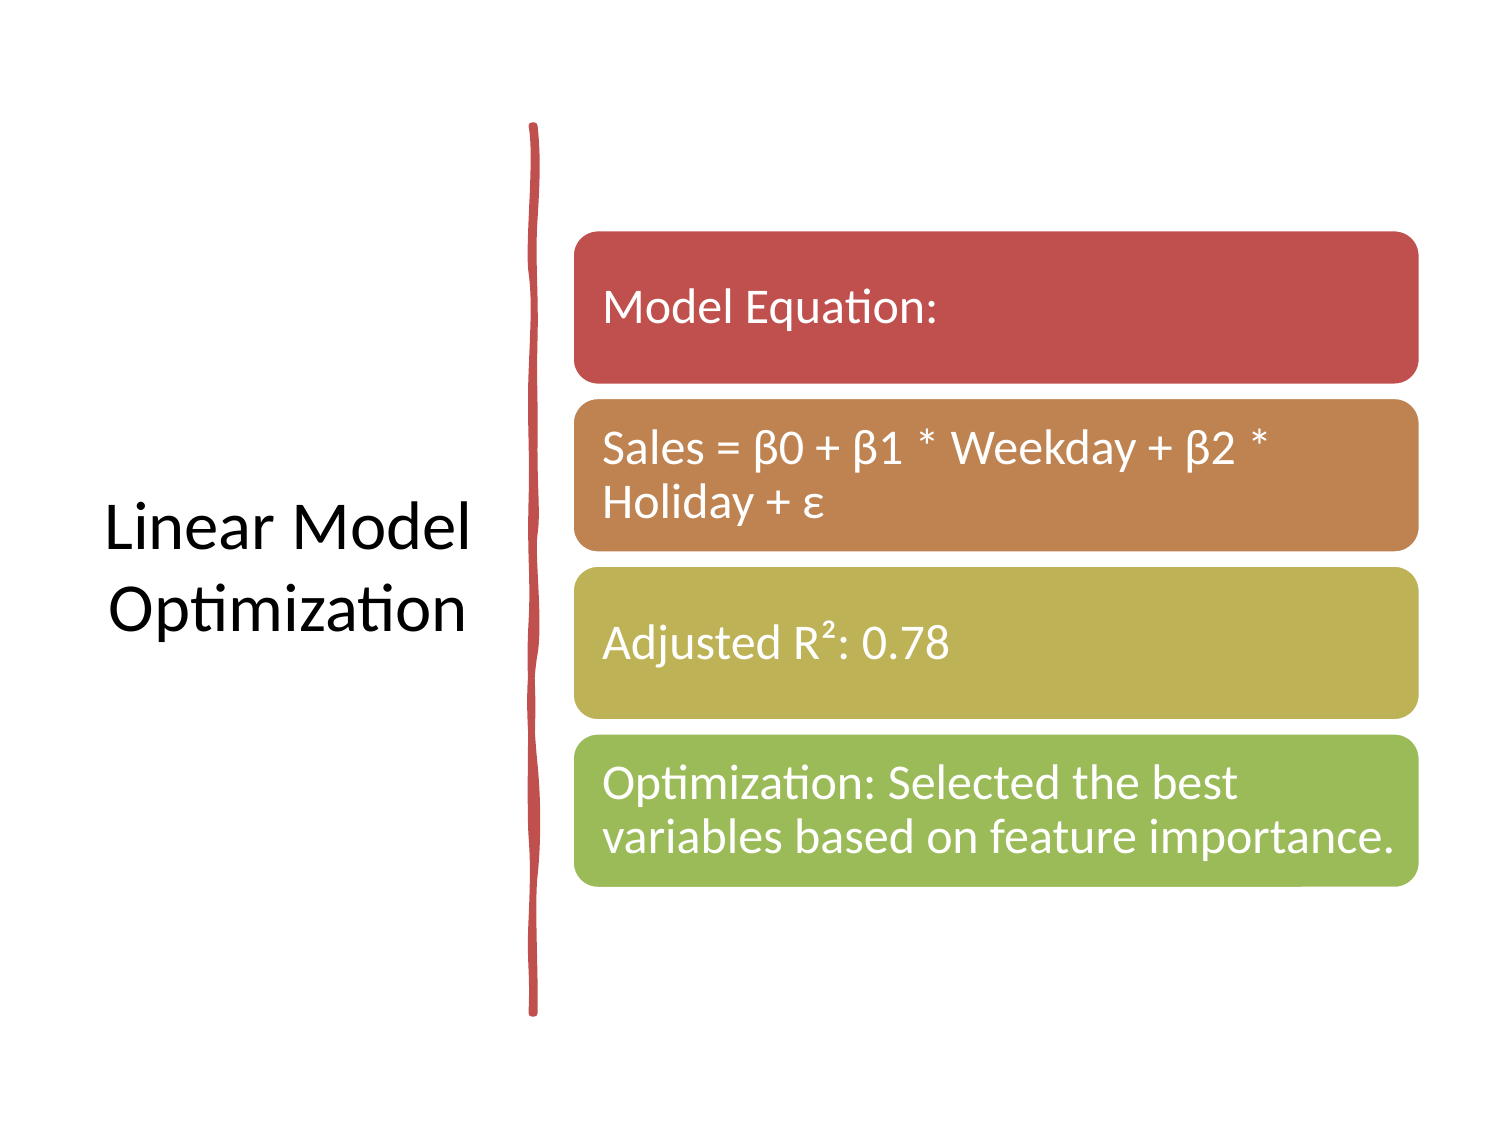

Model Equation:
Sales = β0 + β1 * Weekday + β2 * Holiday + ε
Adjusted R²: 0.78
Optimization: Selected the best variables based on feature importance.
# Linear Model Optimization